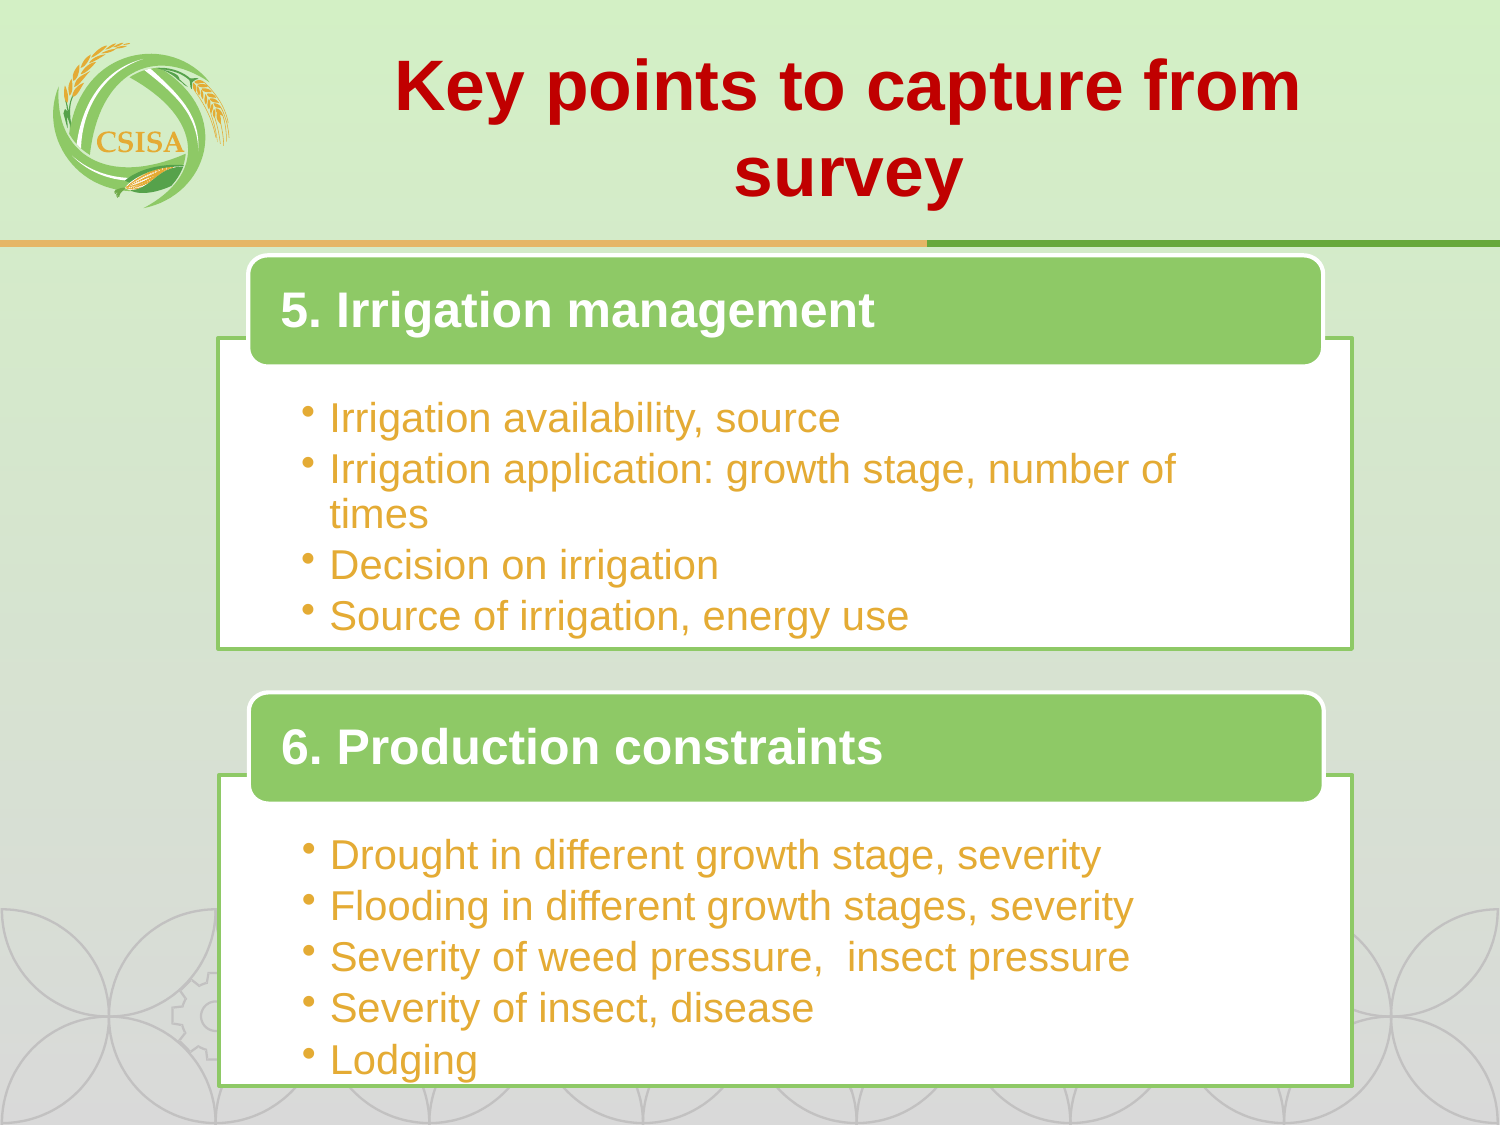

# Key points to capture from survey
5. Irrigation management
Irrigation availability, source
Irrigation application: growth stage, number of times
Decision on irrigation
Source of irrigation, energy use

6. Production constraints
Drought in different growth stage, severity
Flooding in different growth stages, severity
Severity of weed pressure,  insect pressure
Severity of insect, disease
Lodging